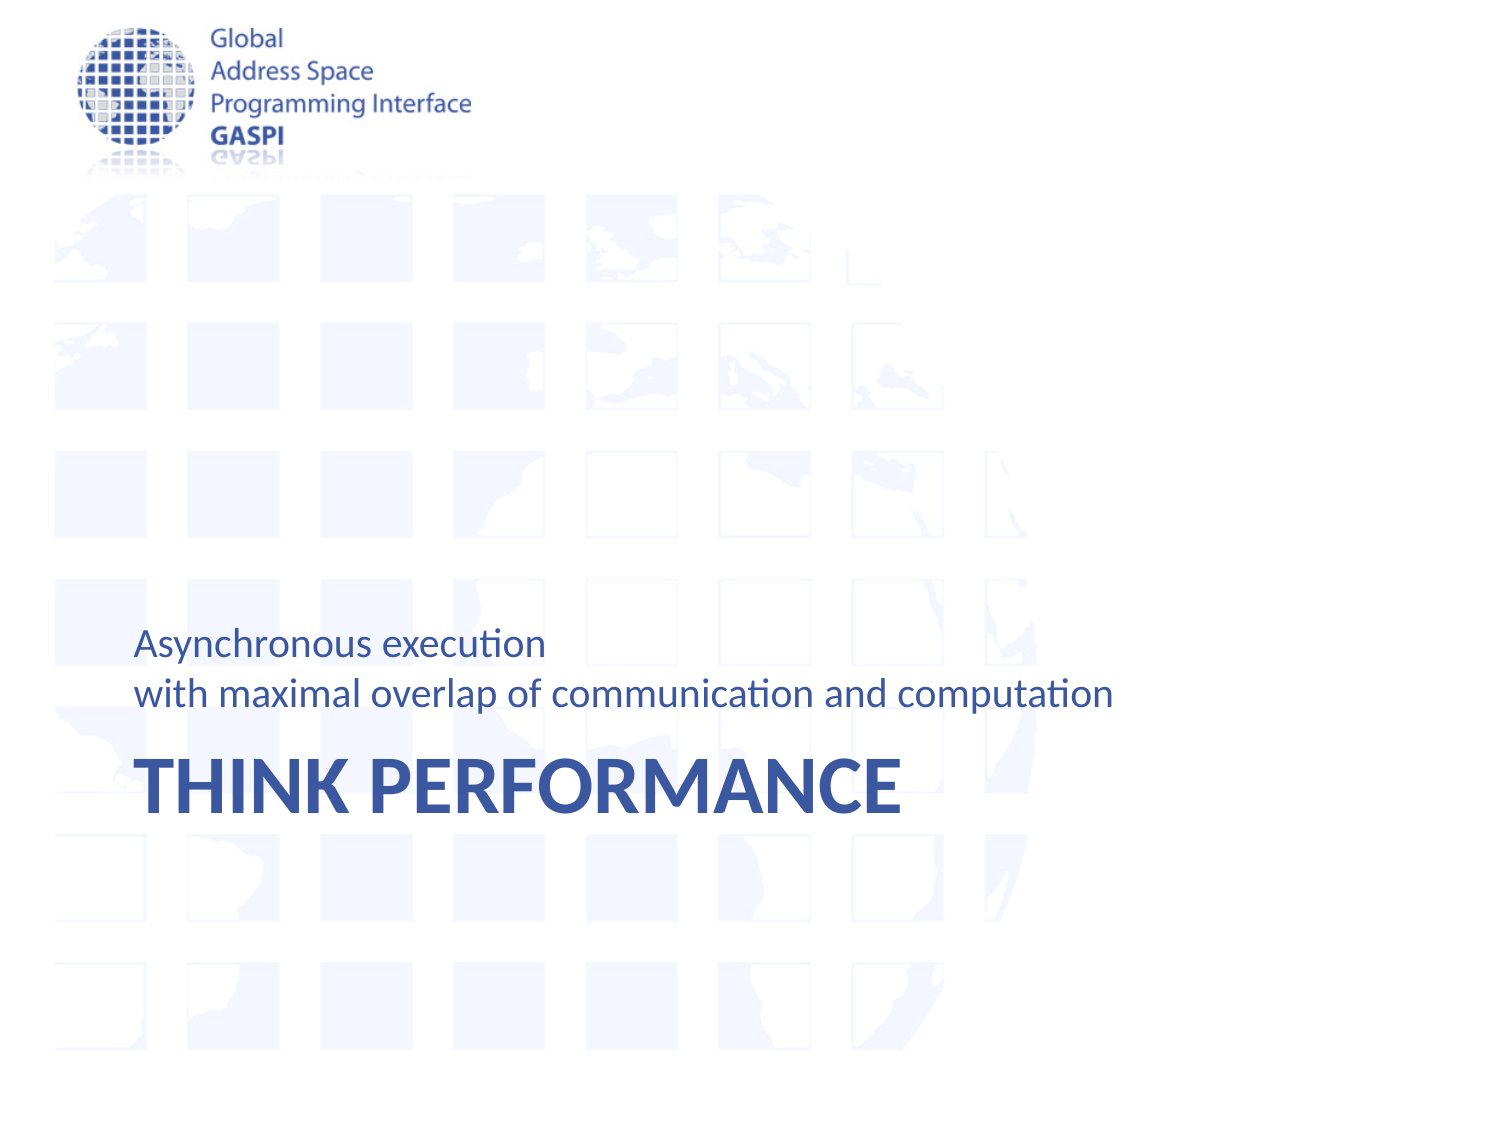

Asynchronous execution
with maximal overlap of communication and computation
# Think performance